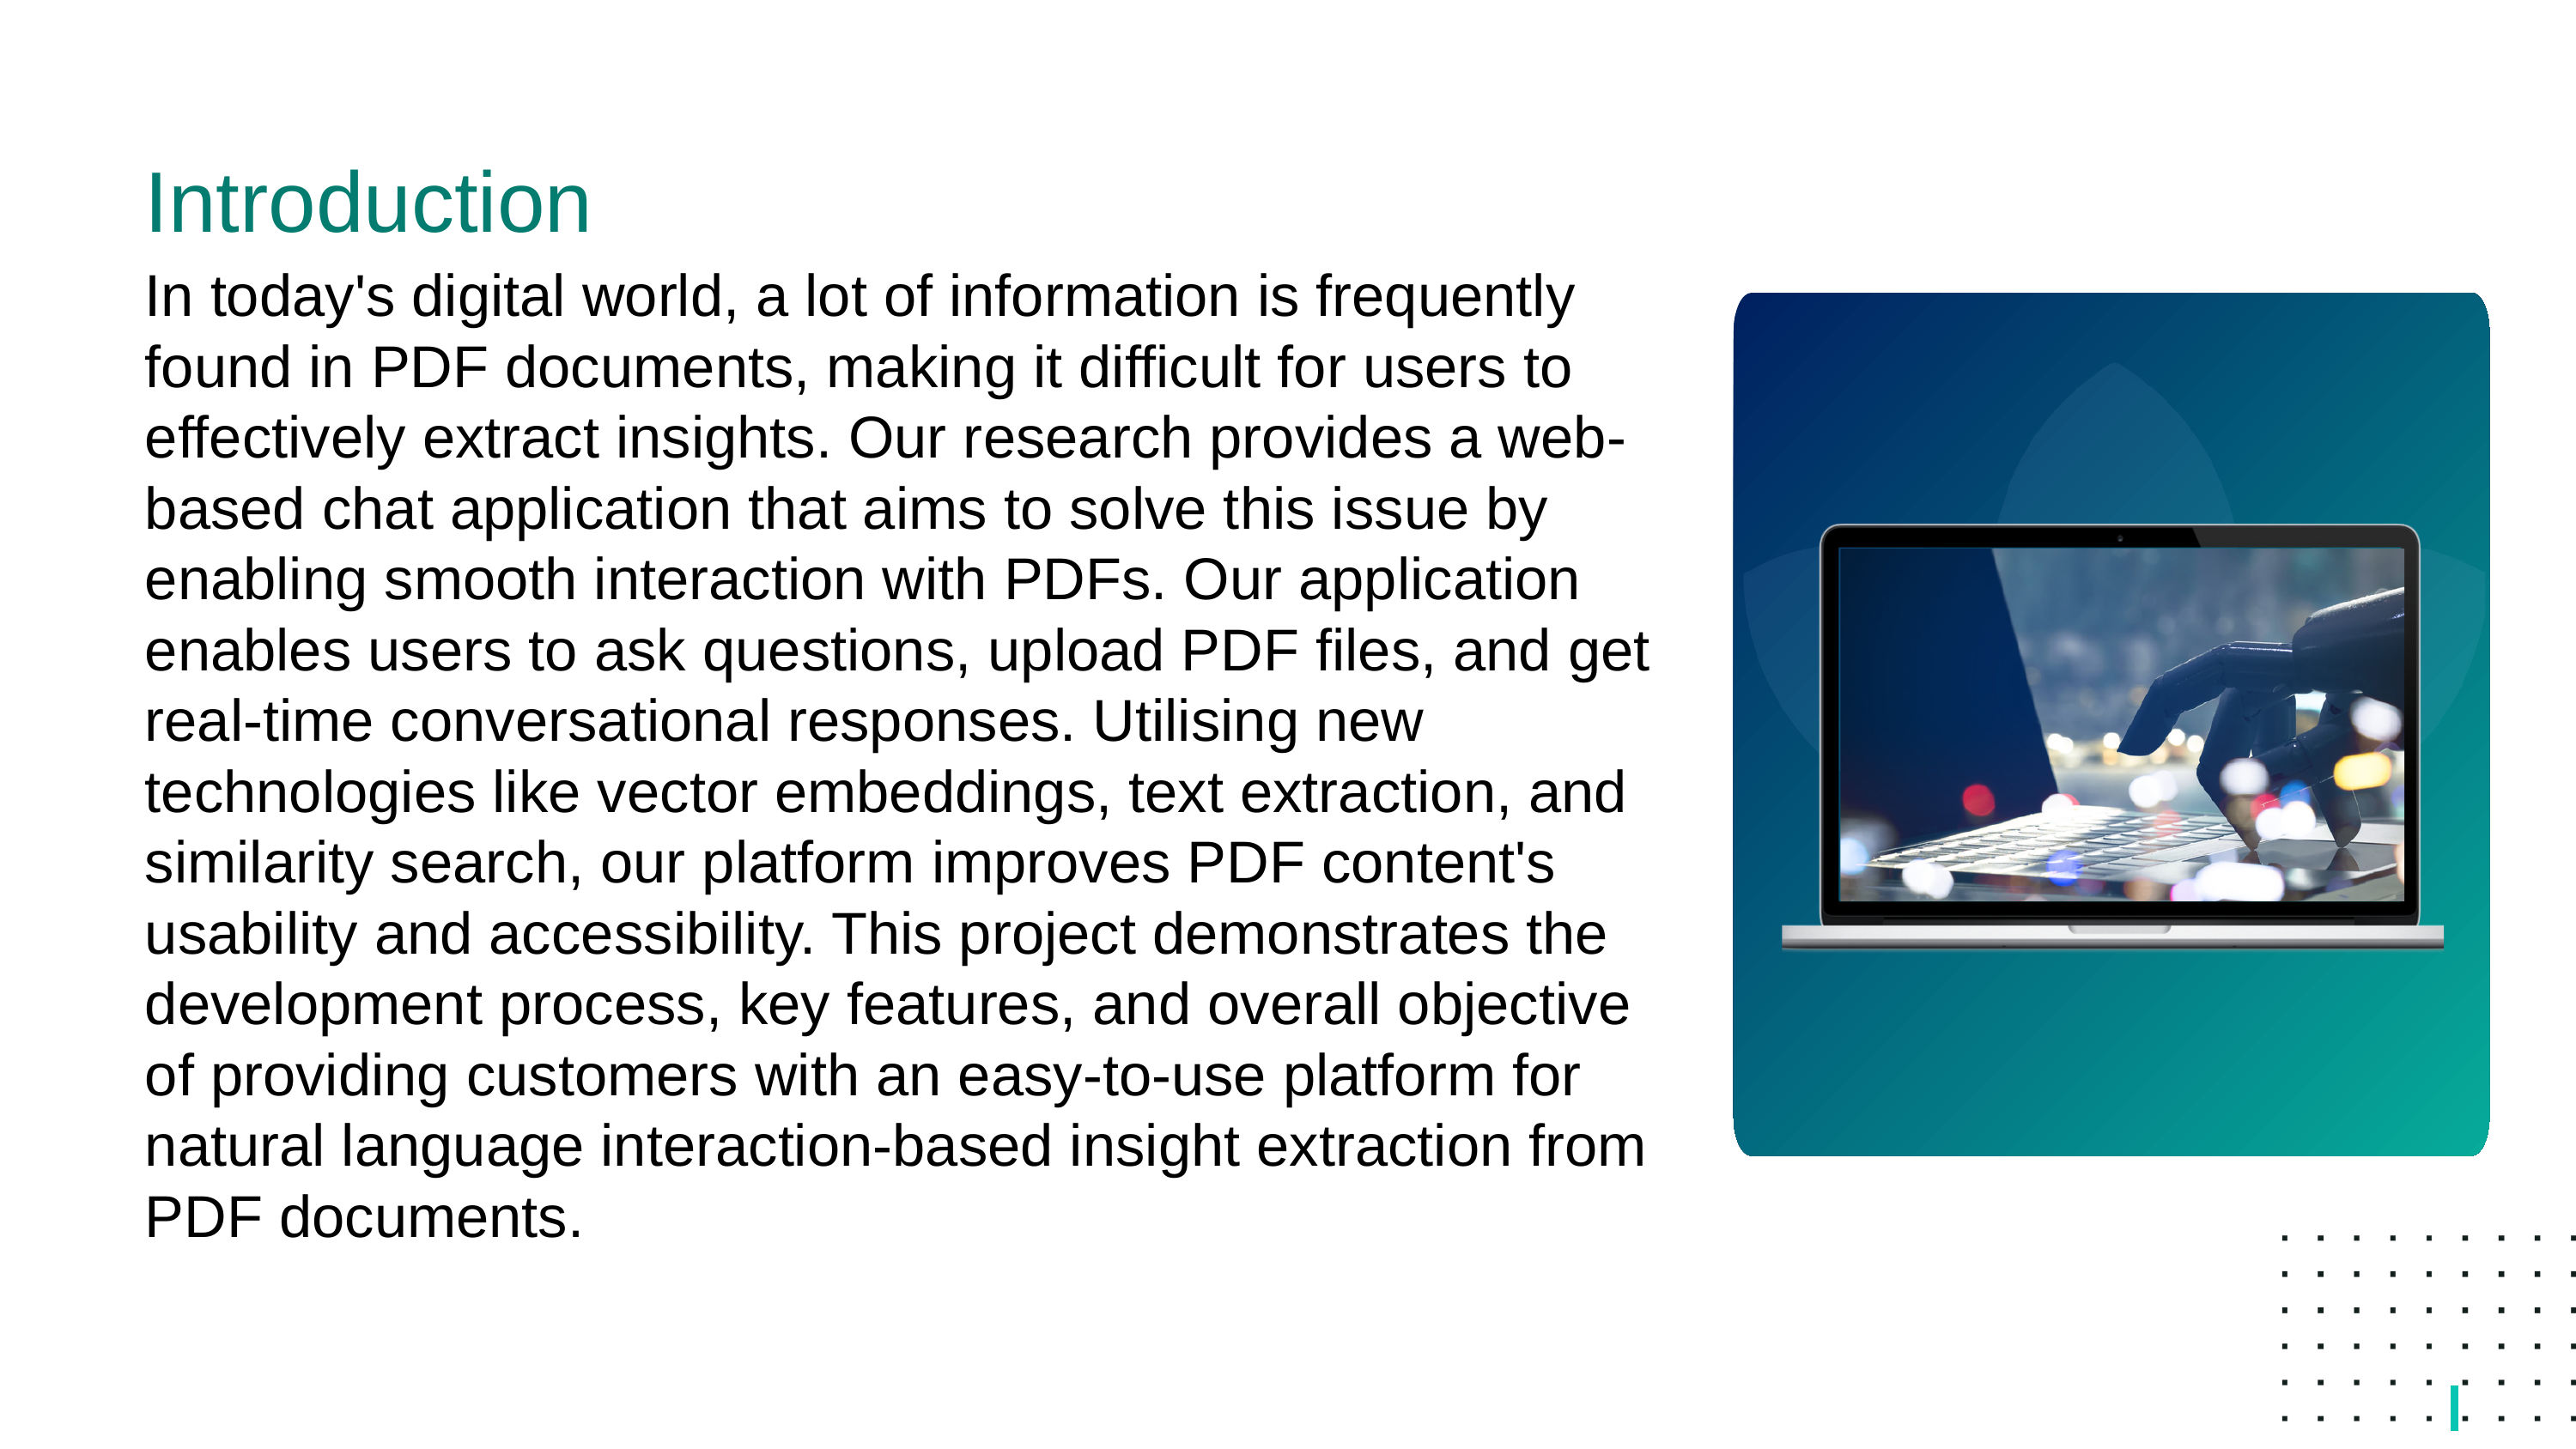

Introduction
In today's digital world, a lot of information is frequently found in PDF documents, making it difficult for users to effectively extract insights. Our research provides a web-based chat application that aims to solve this issue by enabling smooth interaction with PDFs. Our application enables users to ask questions, upload PDF files, and get real-time conversational responses. Utilising new technologies like vector embeddings, text extraction, and similarity search, our platform improves PDF content's usability and accessibility. This project demonstrates the development process, key features, and overall objective of providing customers with an easy-to-use platform for natural language interaction-based insight extraction from PDF documents.

PAGE